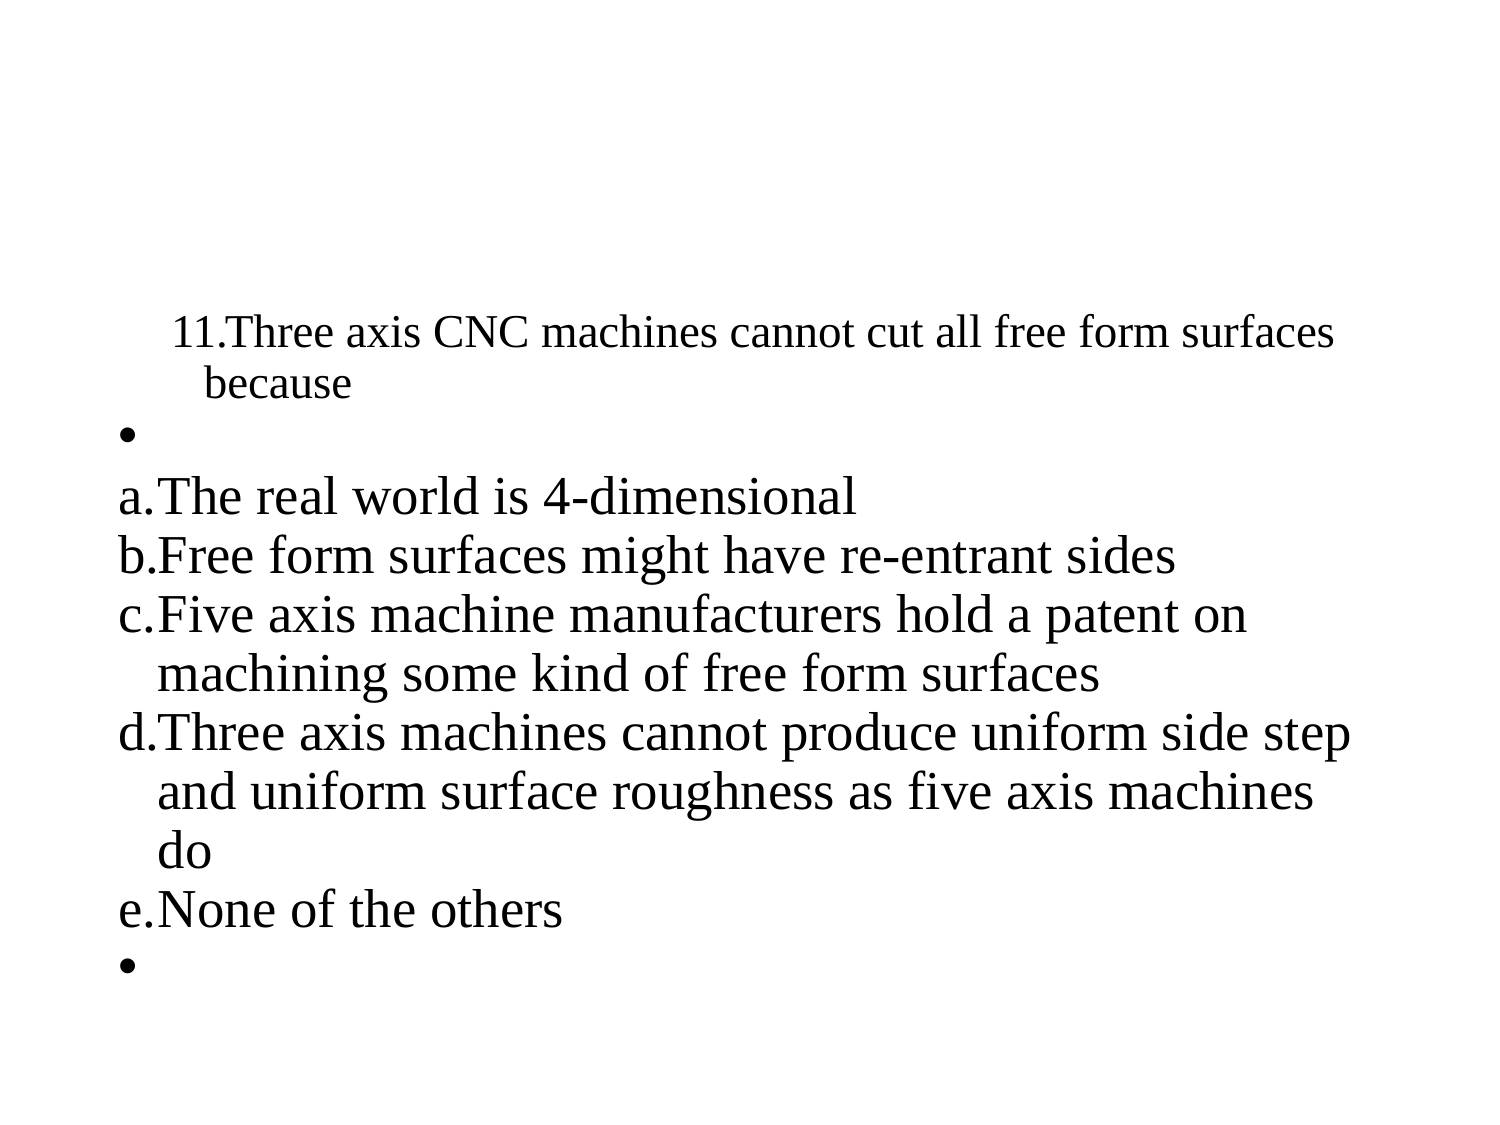

#
Three axis CNC machines cannot cut all free form surfaces because

The real world is 4-dimensional
Free form surfaces might have re-entrant sides
Five axis machine manufacturers hold a patent on machining some kind of free form surfaces
Three axis machines cannot produce uniform side step and uniform surface roughness as five axis machines do
None of the others